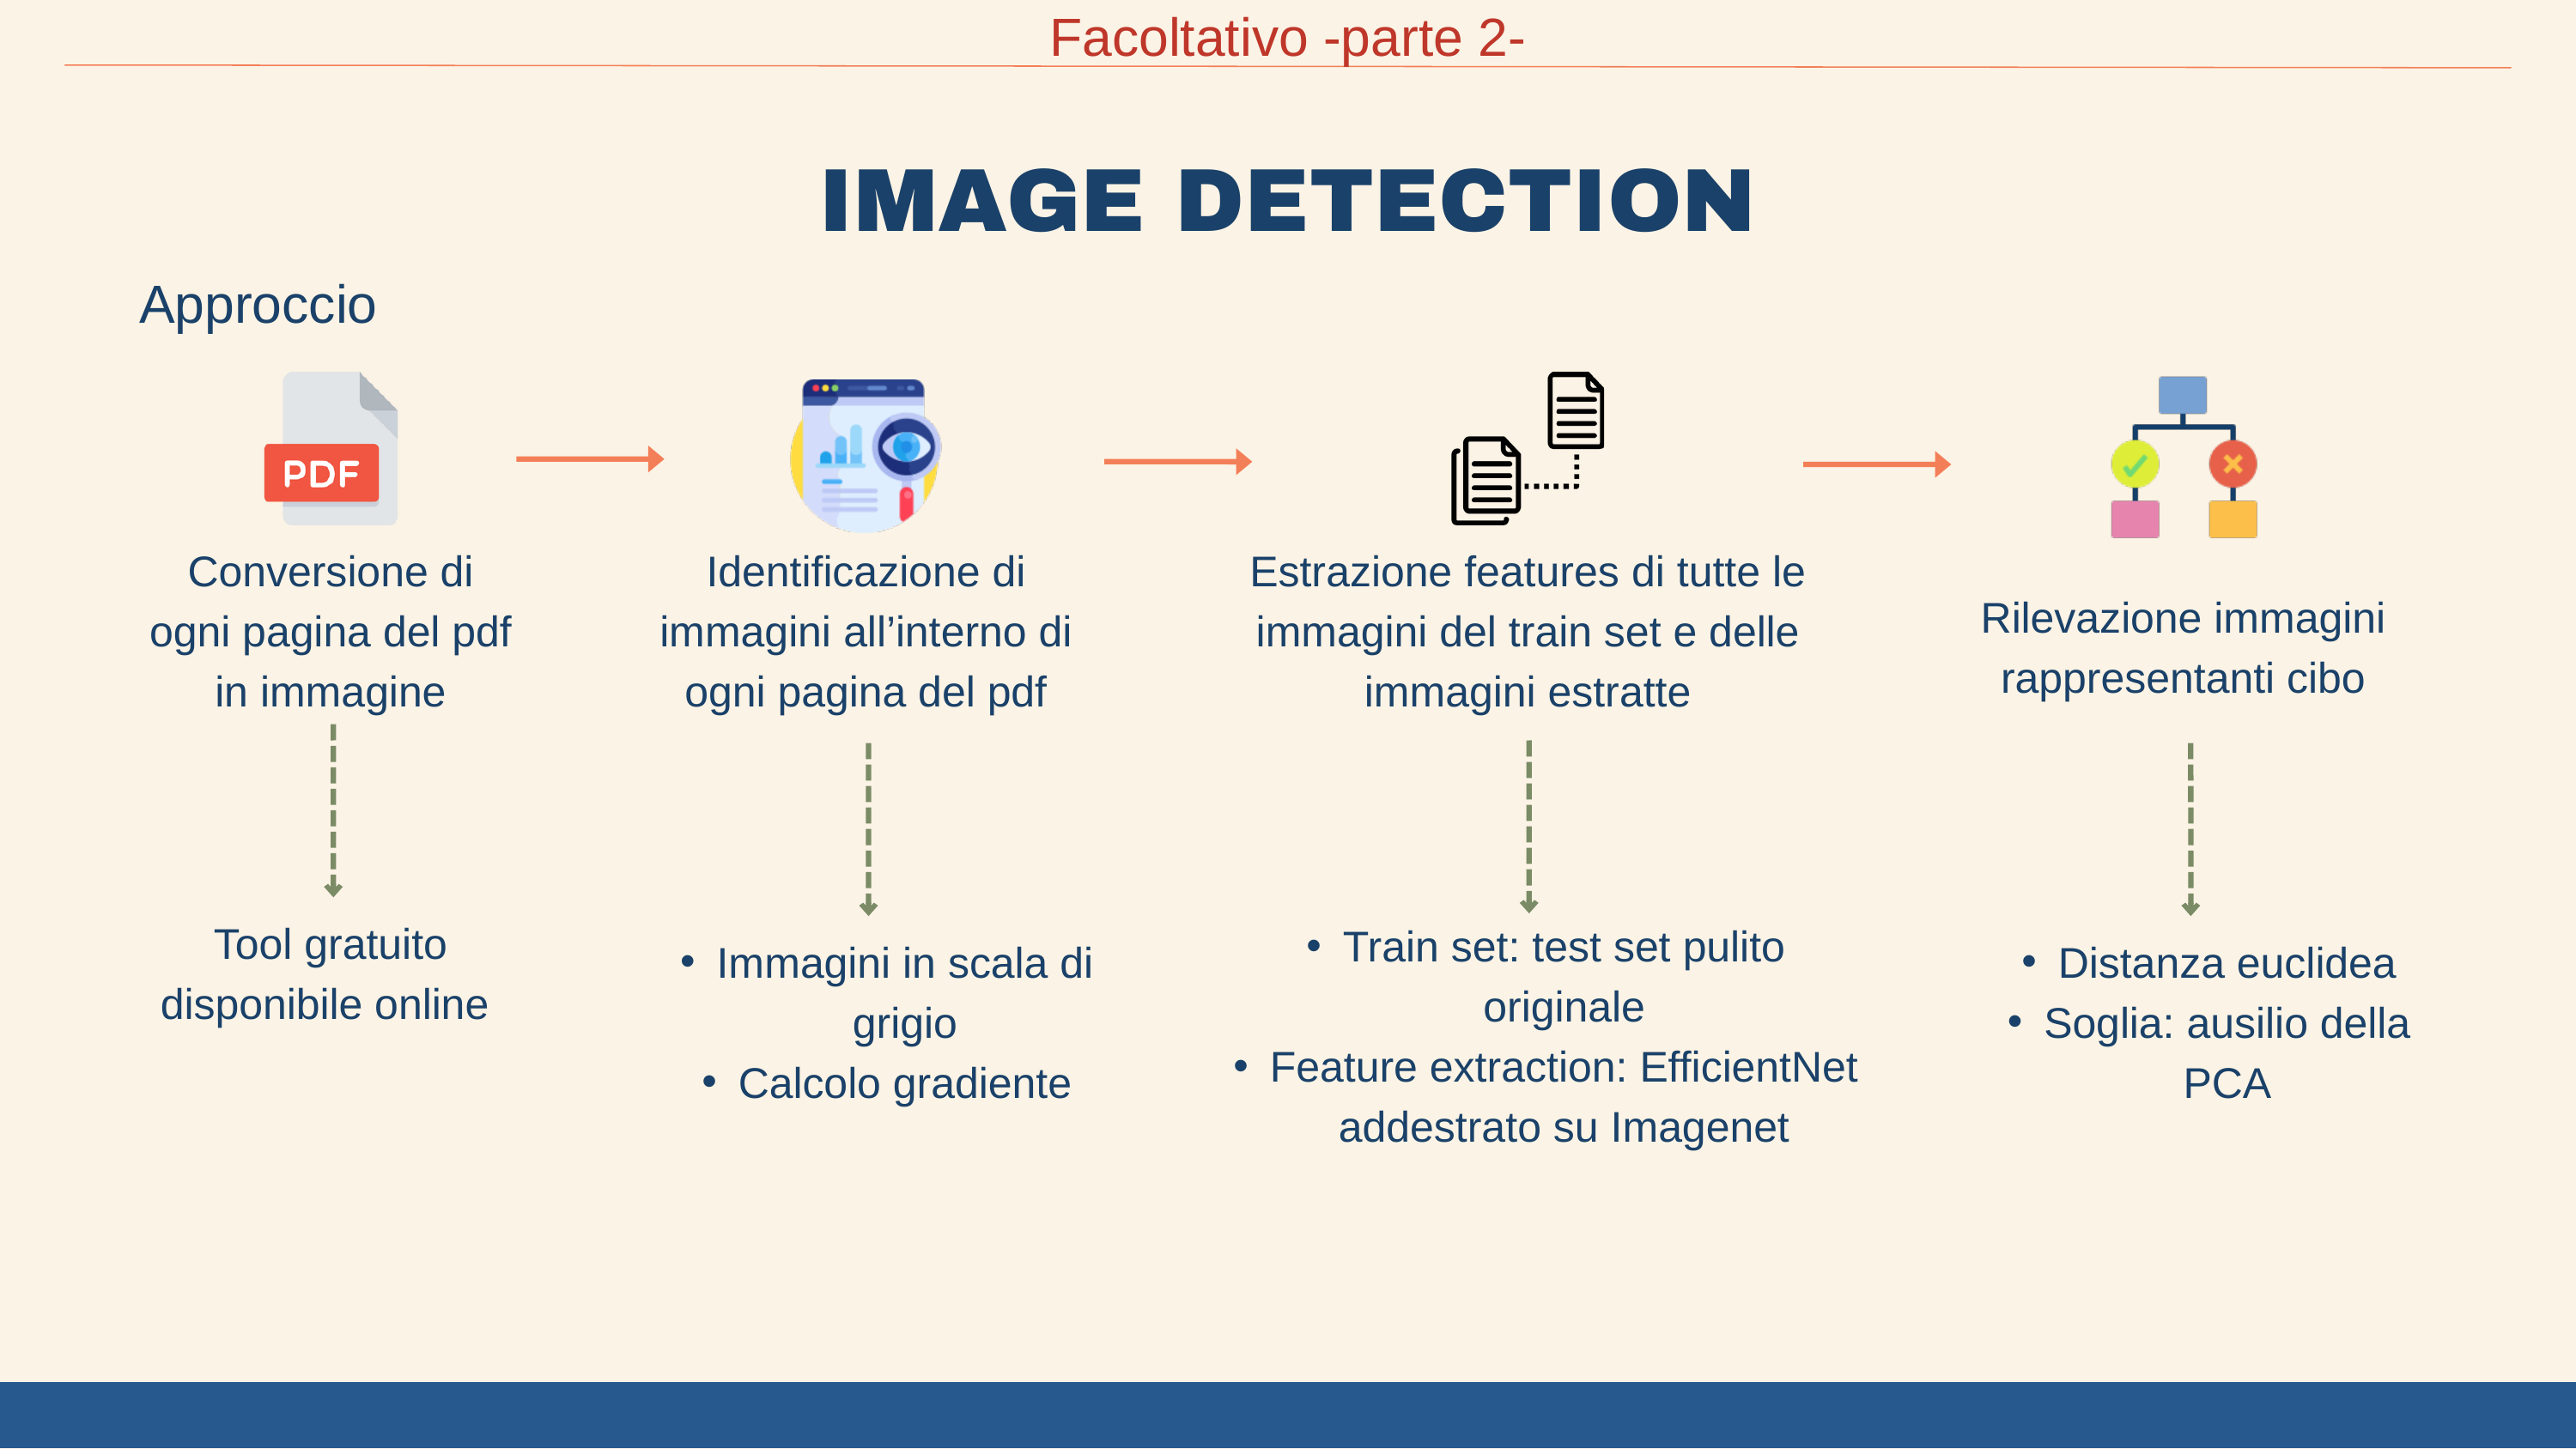

Facoltativo -parte 2-

IMAGE DETECTION
Approccio

Conversione di ogni pagina del pdf in immagine
Identificazione di immagini all’interno di ogni pagina del pdf
Estrazione features di tutte le immagini del train set e delle immagini estratte
Rilevazione immagini rappresentanti cibo

Tool gratuito disponibile online
Train set: test set pulito originale
Feature extraction: EfficientNet addestrato su Imagenet
Immagini in scala di grigio
Calcolo gradiente
Distanza euclidea
Soglia: ausilio della PCA